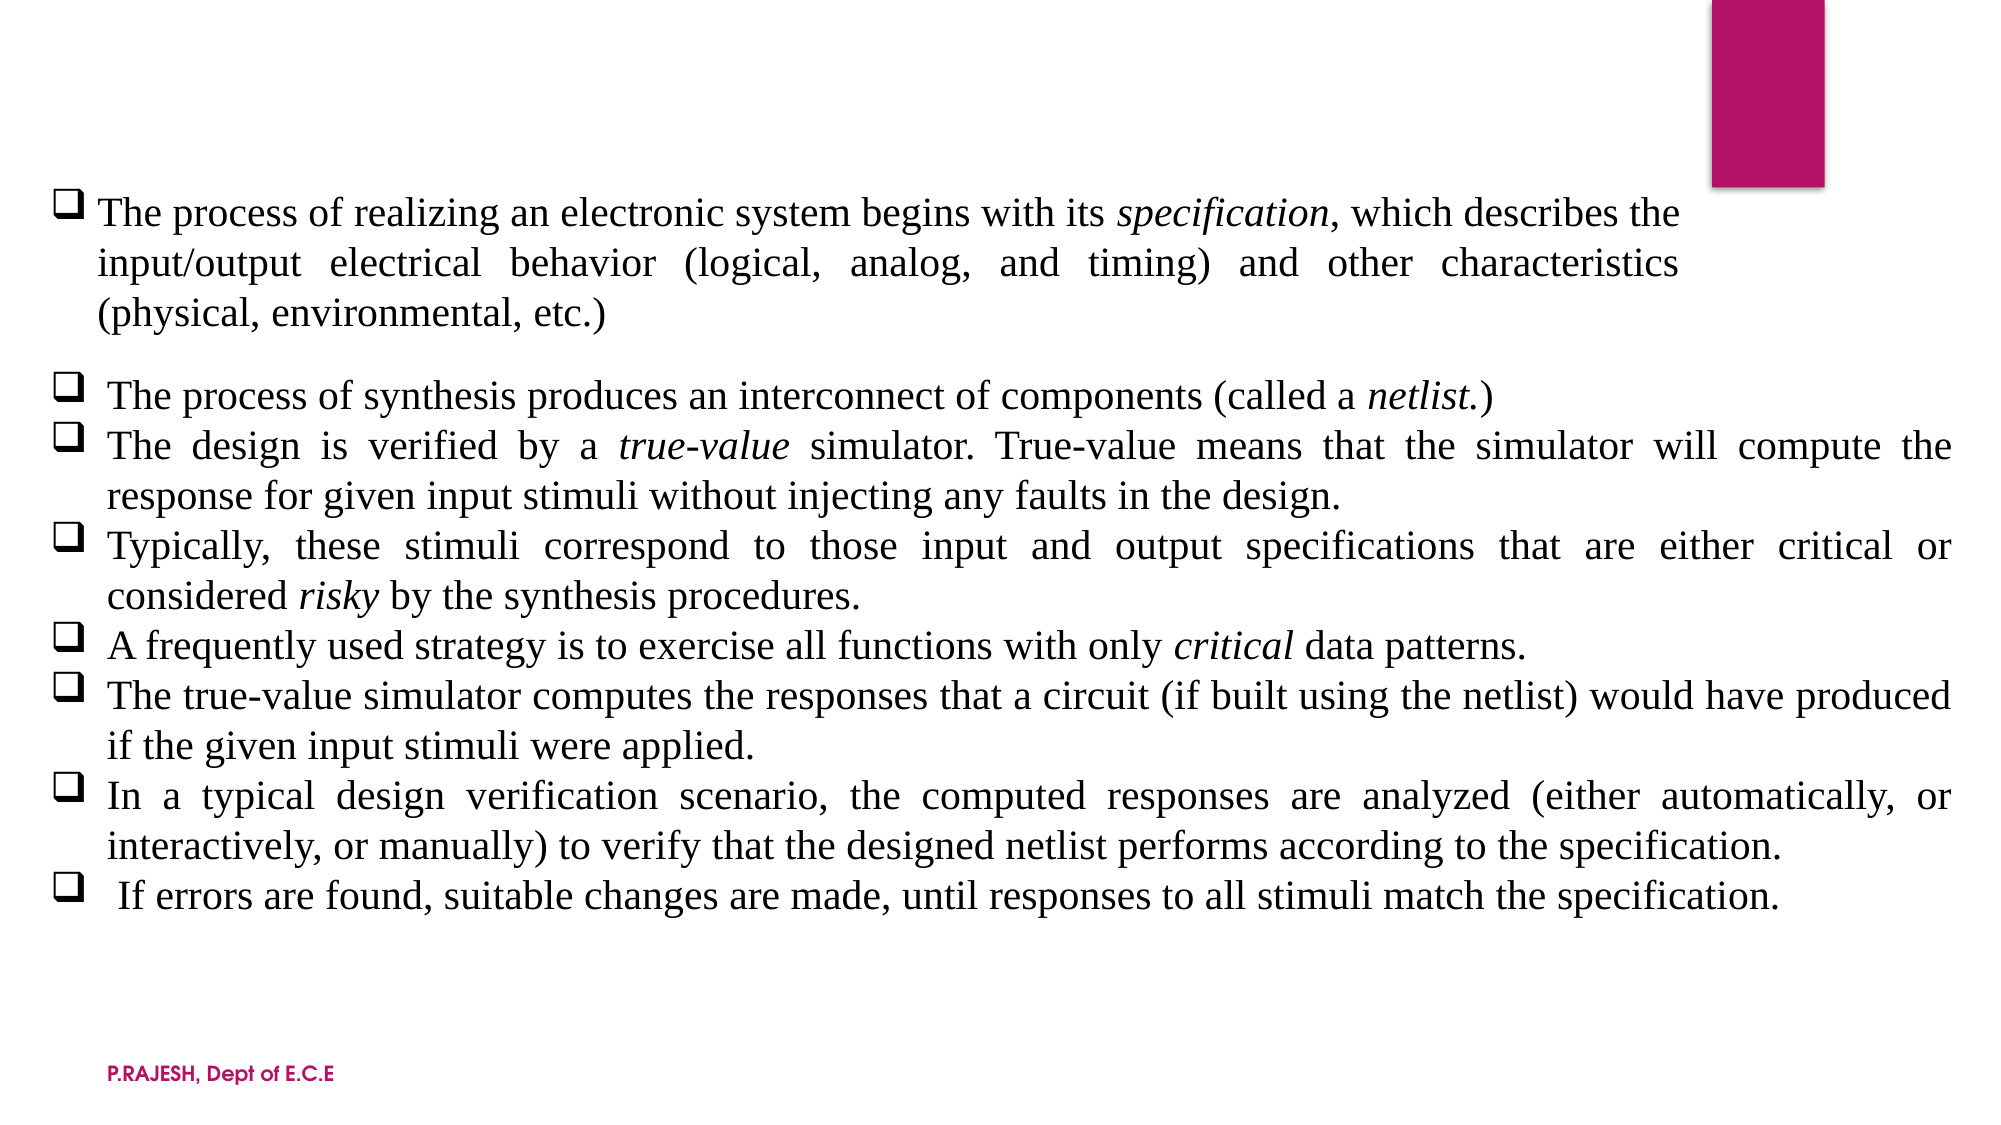

The process of realizing an electronic system begins with its specification, which describes the input/output electrical behavior (logical, analog, and timing) and other characteristics (physical, environmental, etc.)
The process of synthesis produces an interconnect of components (called a netlist.)
The design is verified by a true-value simulator. True-value means that the simulator will compute the response for given input stimuli without injecting any faults in the design.
Typically, these stimuli correspond to those input and output specifications that are either critical or considered risky by the synthesis procedures.
A frequently used strategy is to exercise all functions with only critical data patterns.
The true-value simulator computes the responses that a circuit (if built using the netlist) would have produced if the given input stimuli were applied.
In a typical design verification scenario, the computed responses are analyzed (either automatically, or interactively, or manually) to verify that the designed netlist performs according to the specification.
 If errors are found, suitable changes are made, until responses to all stimuli match the specification.

P.RAJESH, Dept of E.C.E